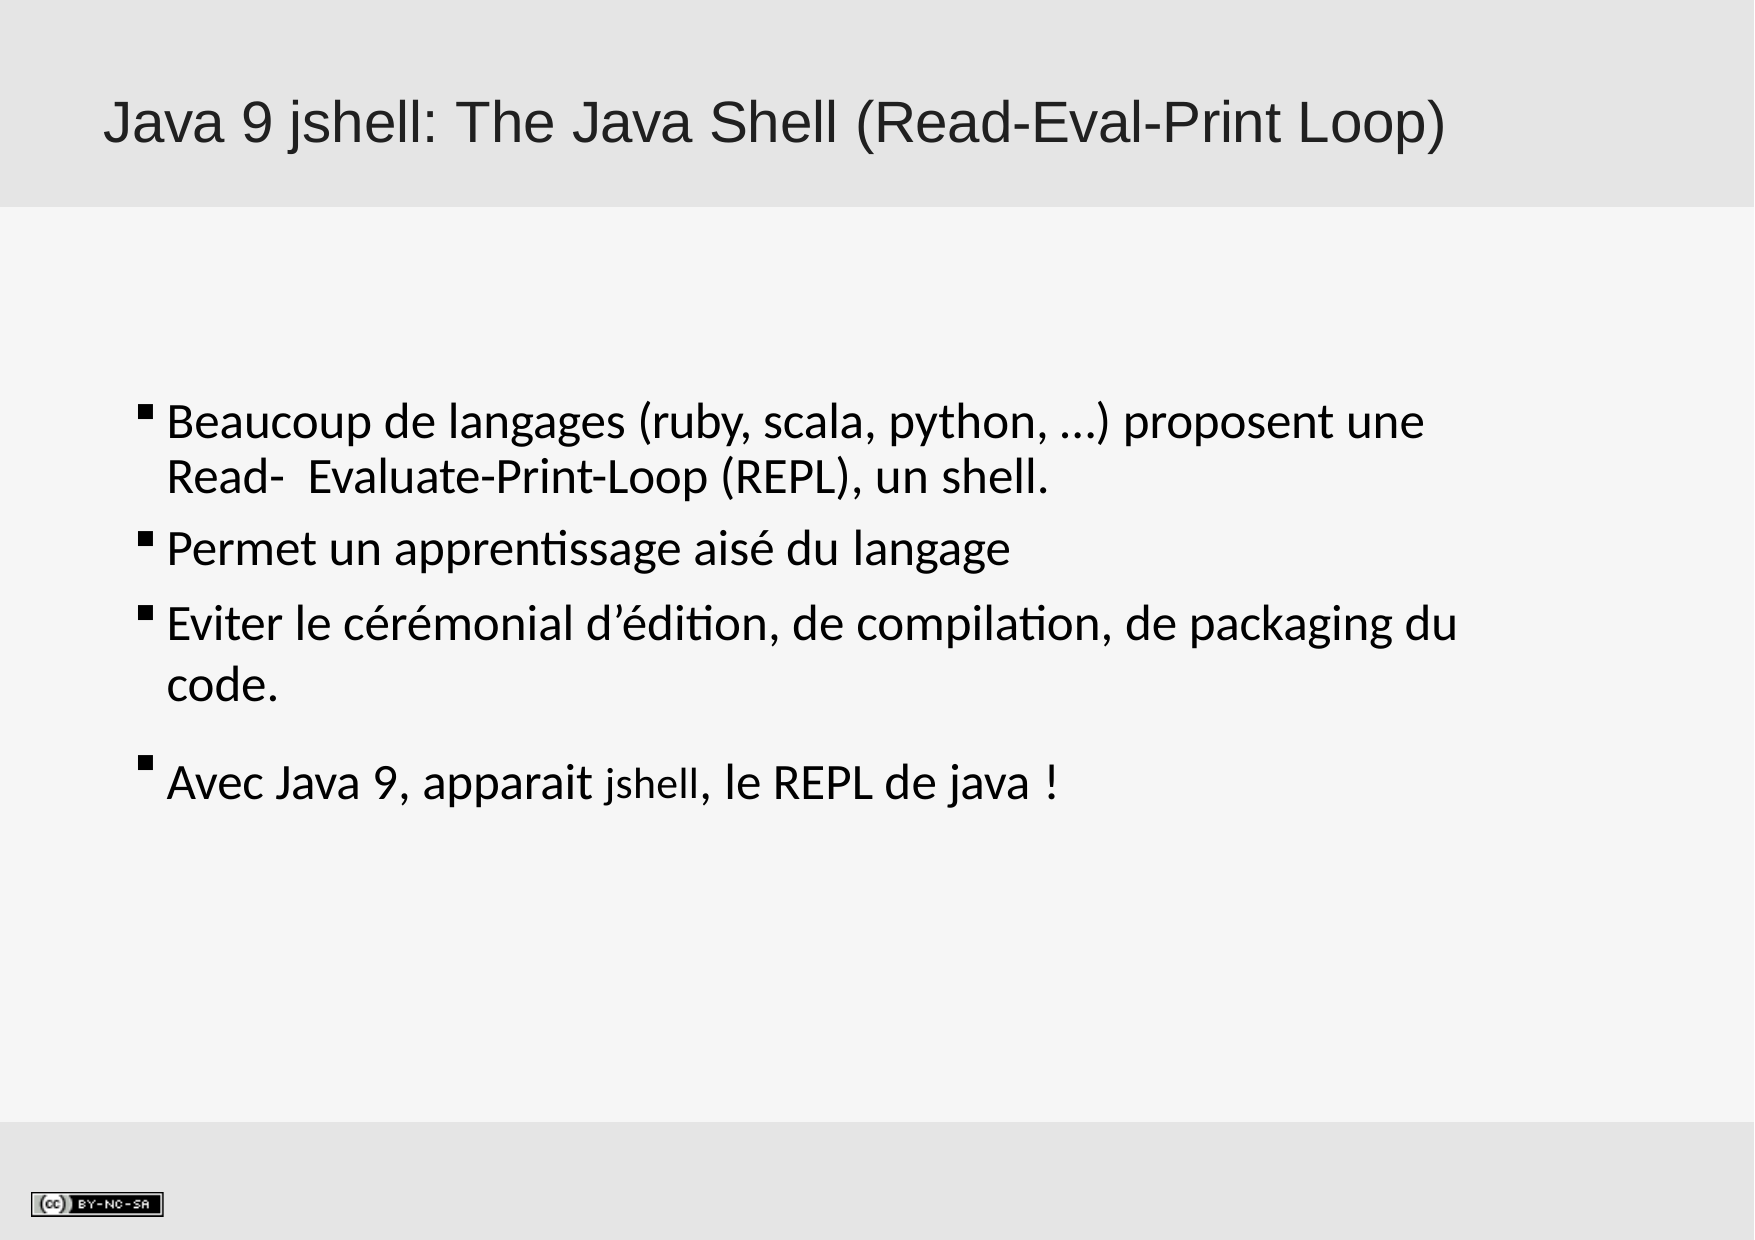

# Java 9 jshell: The Java Shell (Read-Eval-Print Loop)
Beaucoup de langages (ruby, scala, python, …) proposent une Read-  Evaluate-Print-Loop (REPL), un shell.
Permet un apprentissage aisé du langage
Eviter le cérémonial d’édition, de compilation, de packaging du code.
Avec Java 9, apparait jshell, le REPL de java !